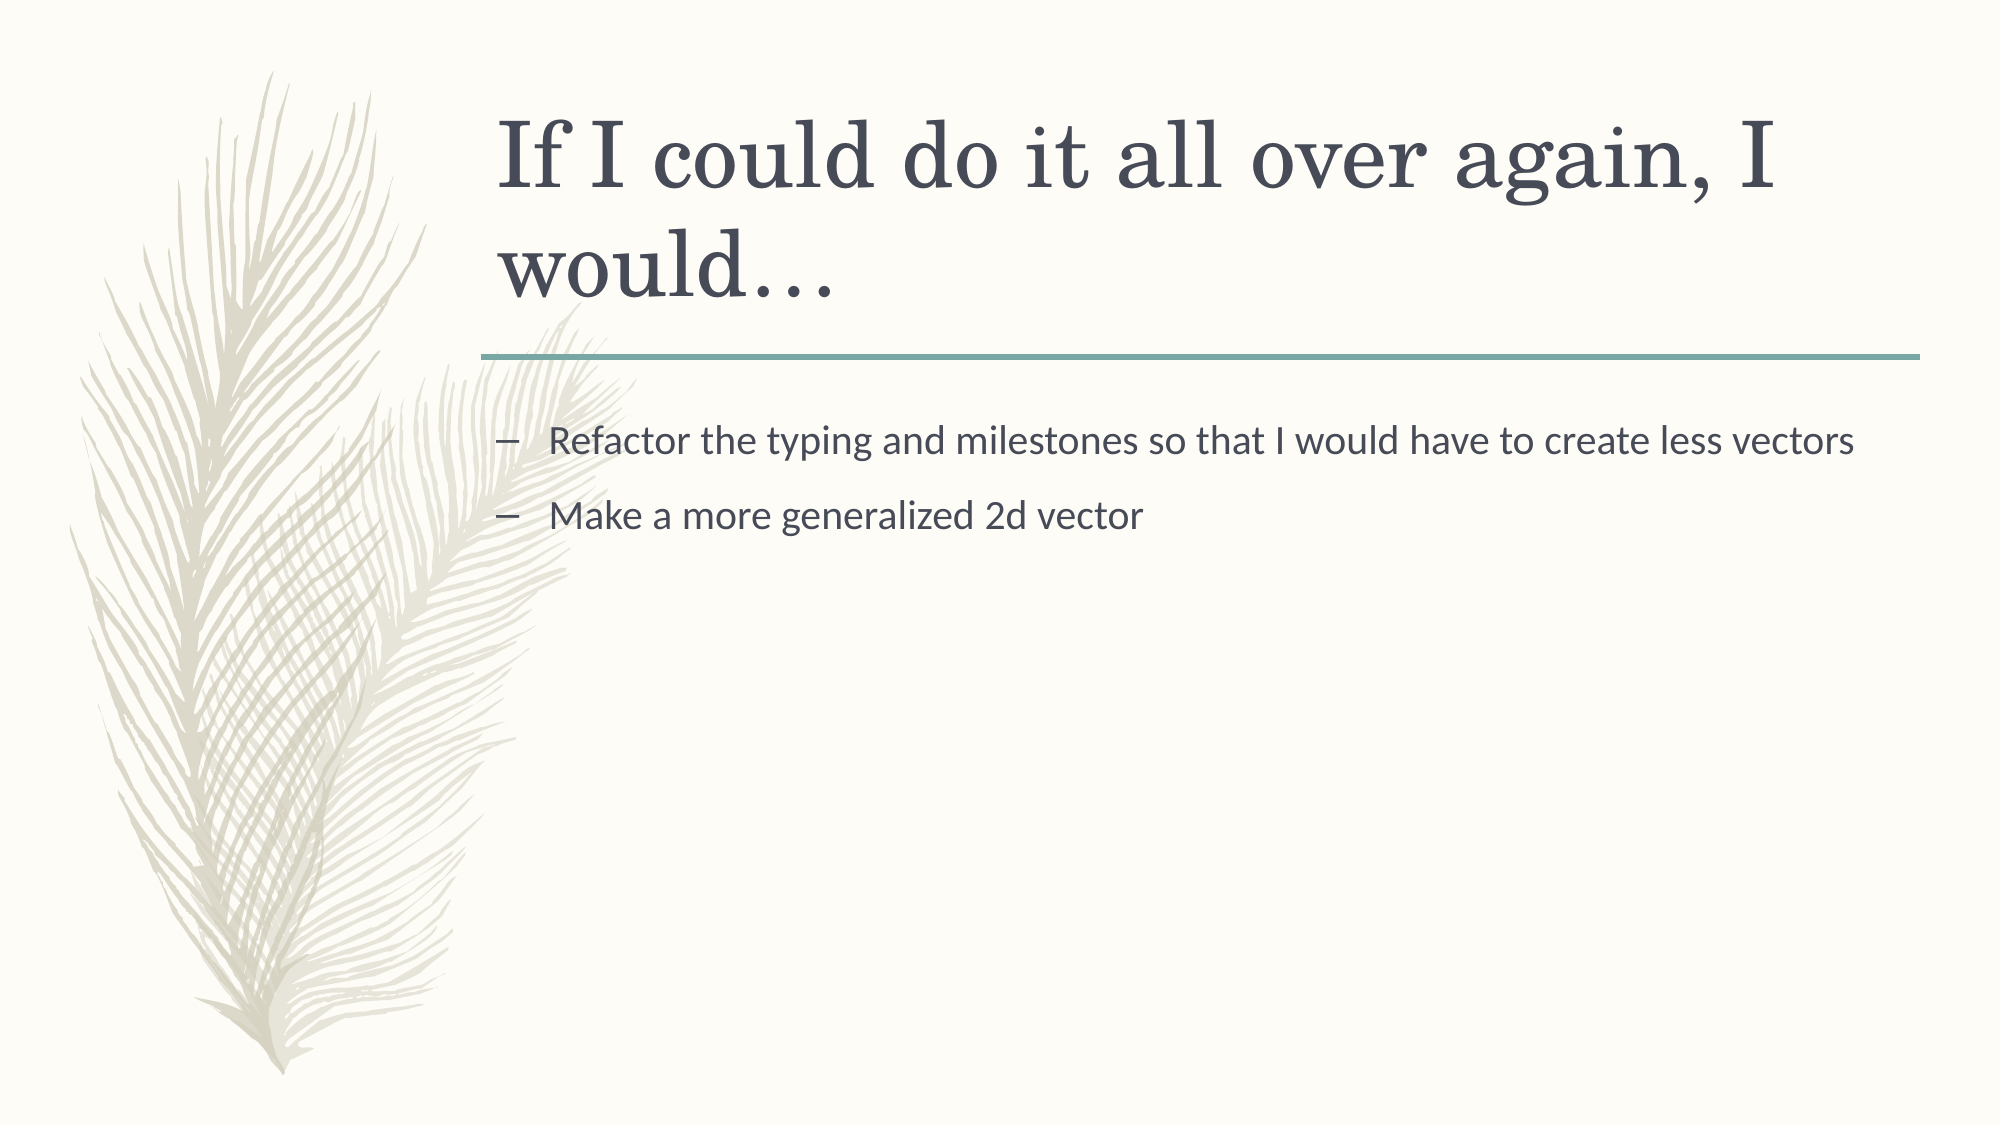

# If I could do it all over again, I would…
Refactor the typing and milestones so that I would have to create less vectors
Make a more generalized 2d vector